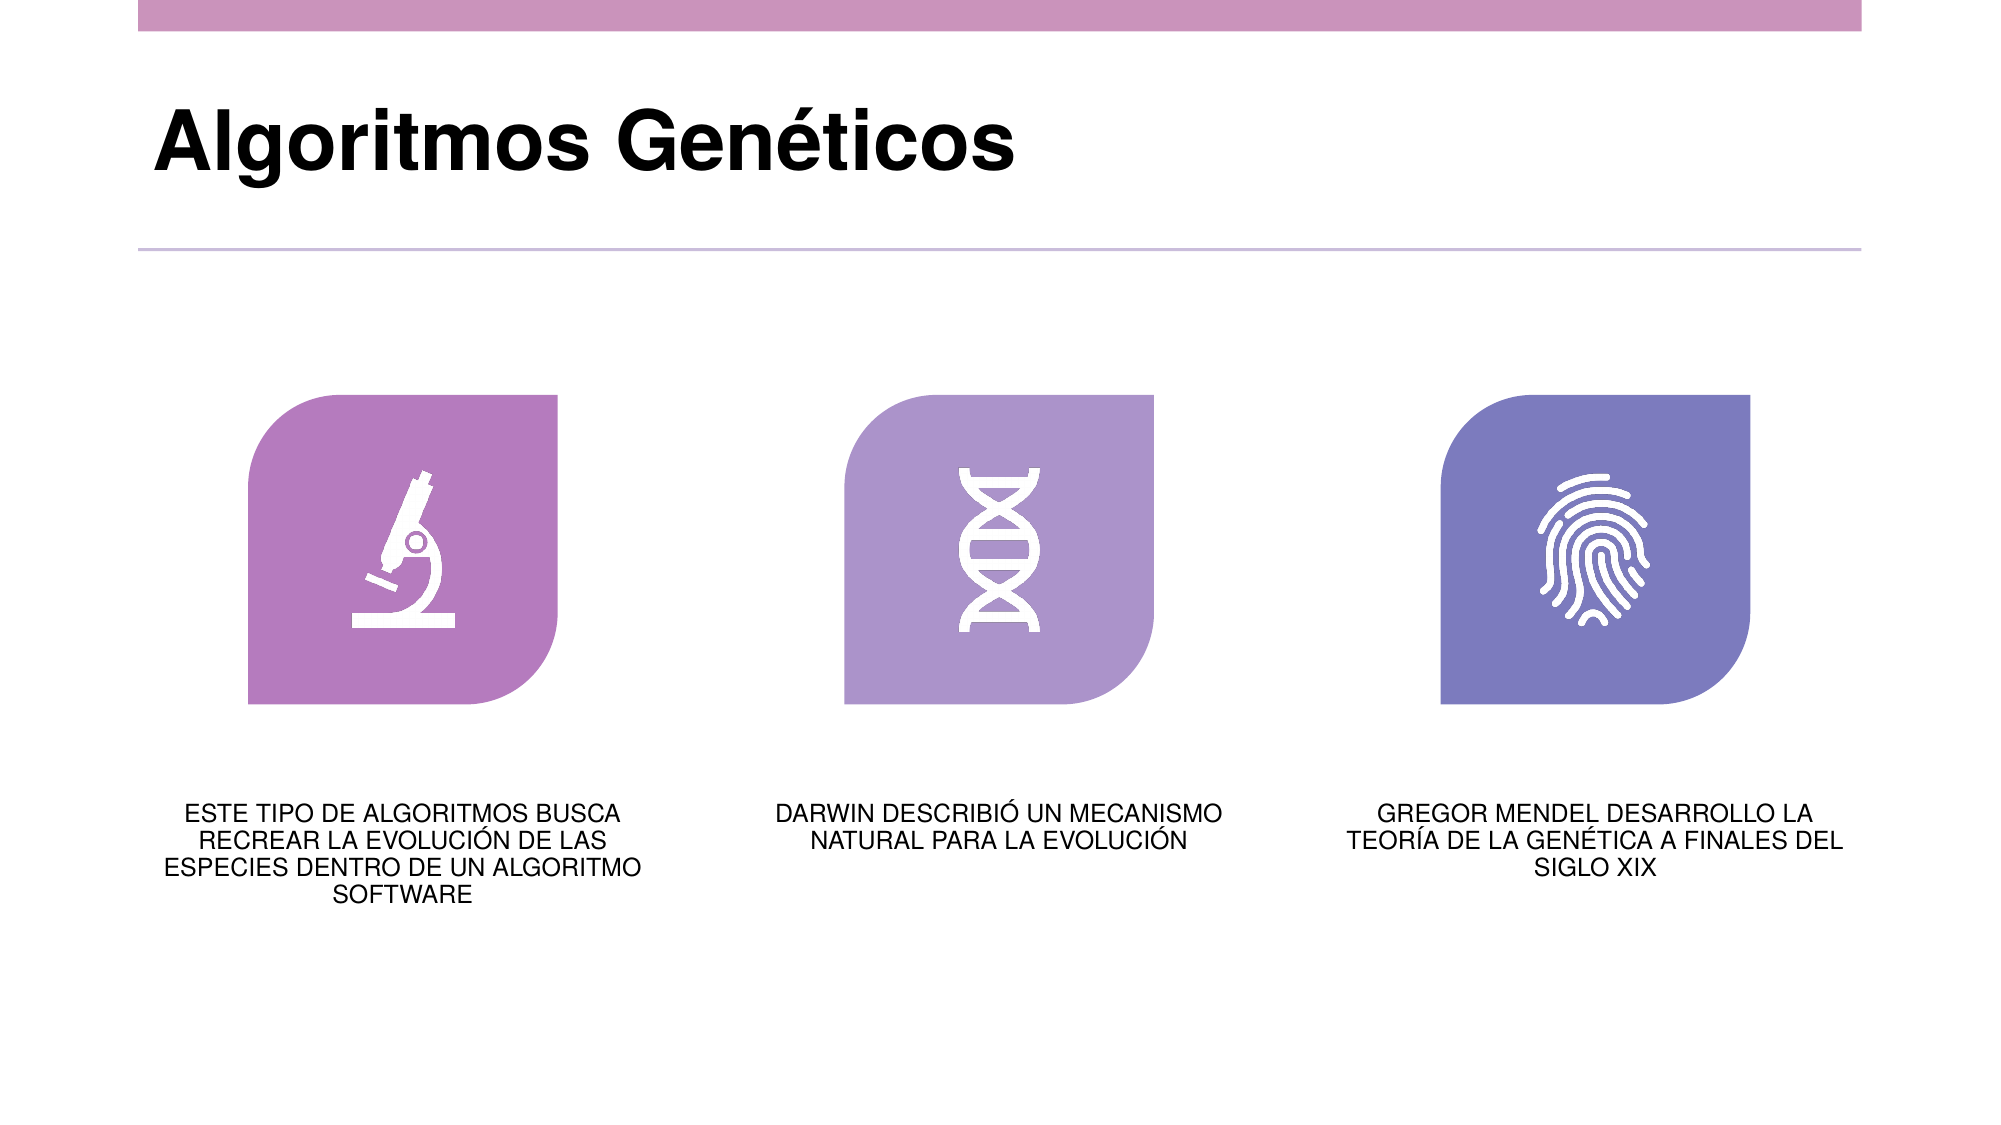

# Algoritmos Genéticos

Este tipo de algoritmos busca recrear la evolución de las especies dentro de un algoritmo software
Darwin describió un mecanismo natural para la evolución
Gregor Mendel desarrollo la teoría de la genética a finales del siglo XIX
8